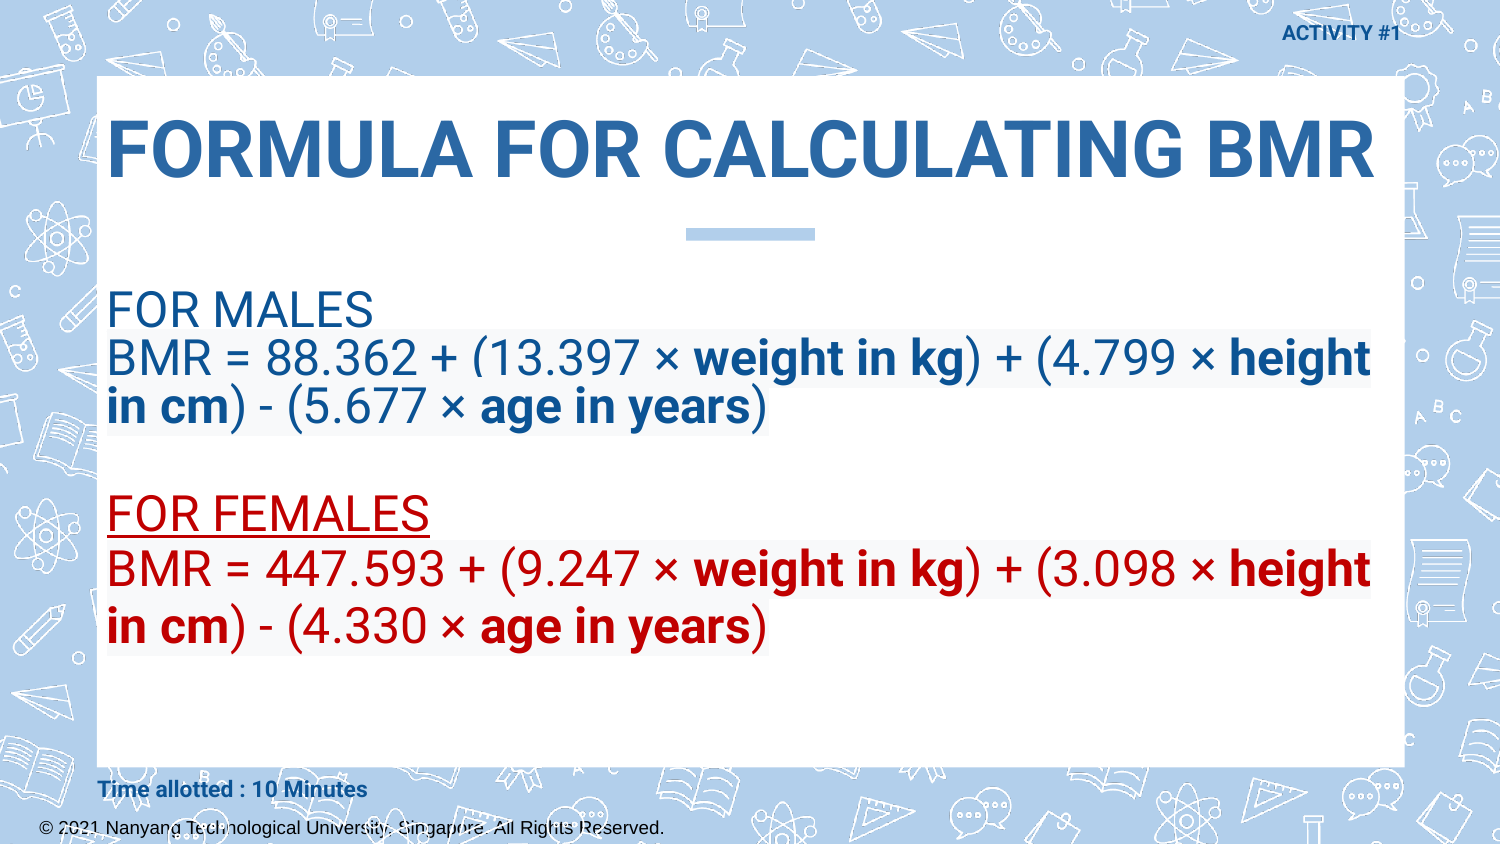

ACTIVITY #1
# FORMULA FOR CALCULATING BMR
FOR MALES
BMR = 88.362 + (13.397 × weight in kg) + (4.799 × height in cm) - (5.677 × age in years)

FOR FEMALES
BMR = 447.593 + (9.247 × weight in kg) + (3.098 × height in cm) - (4.330 × age in years)

Time allotted : 10 Minutes